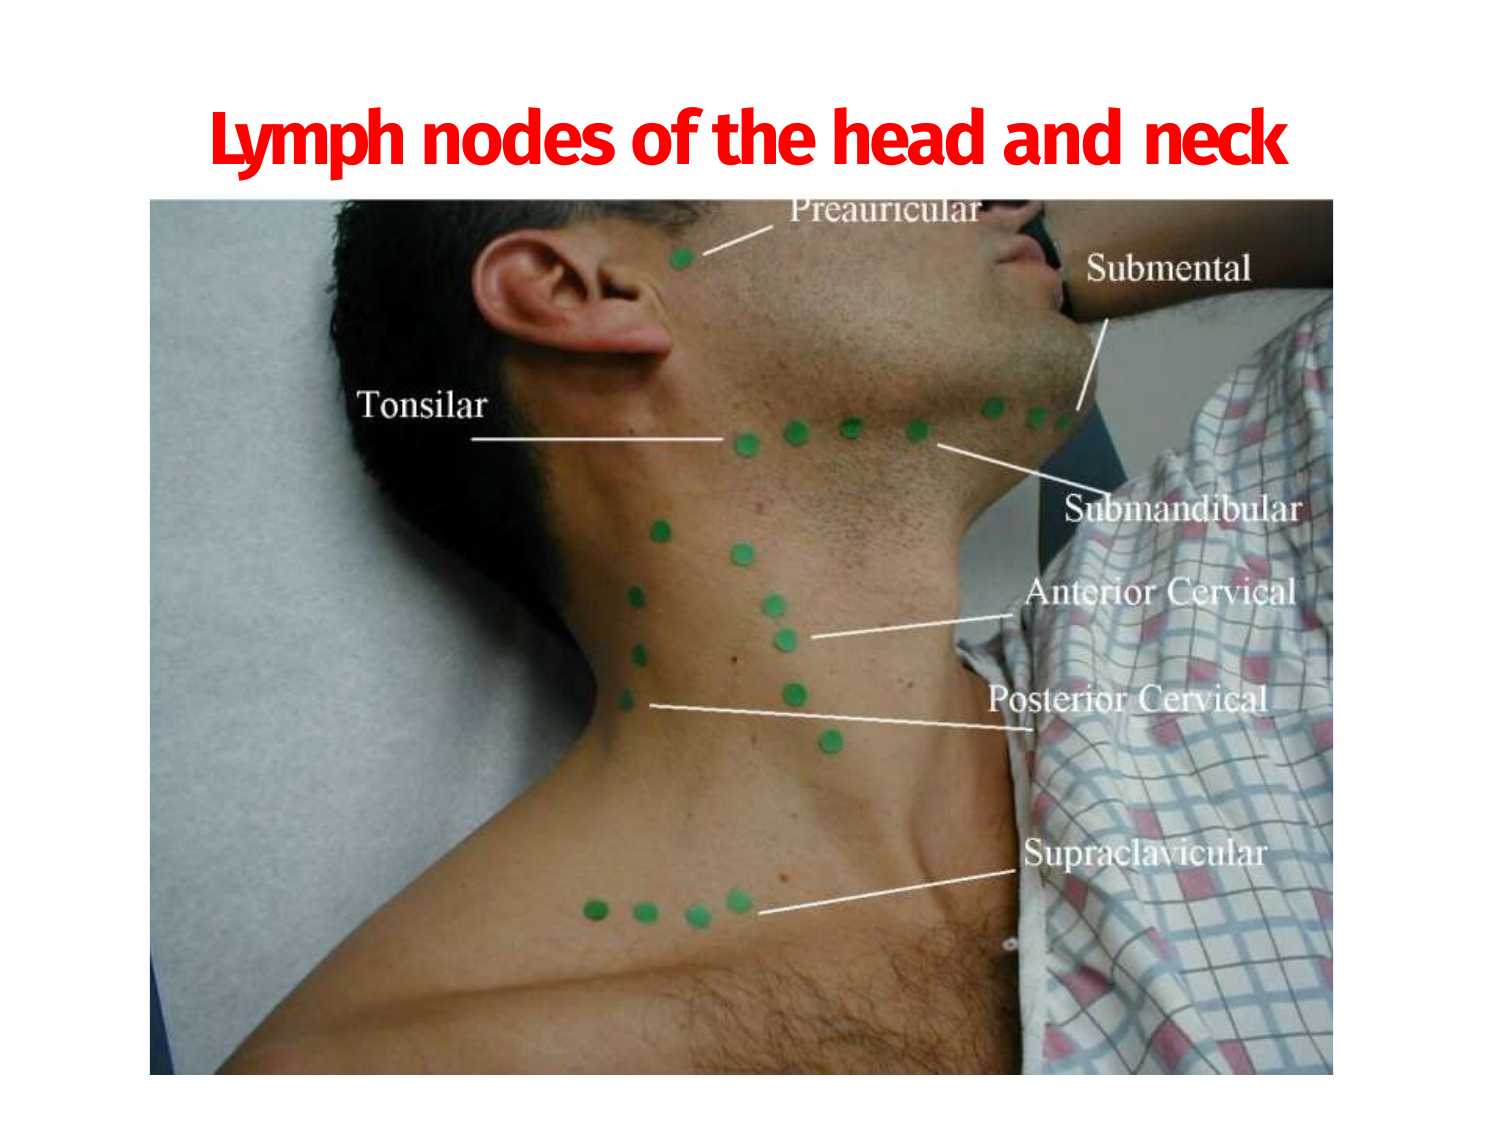

# Lymph nodes of the head and neck